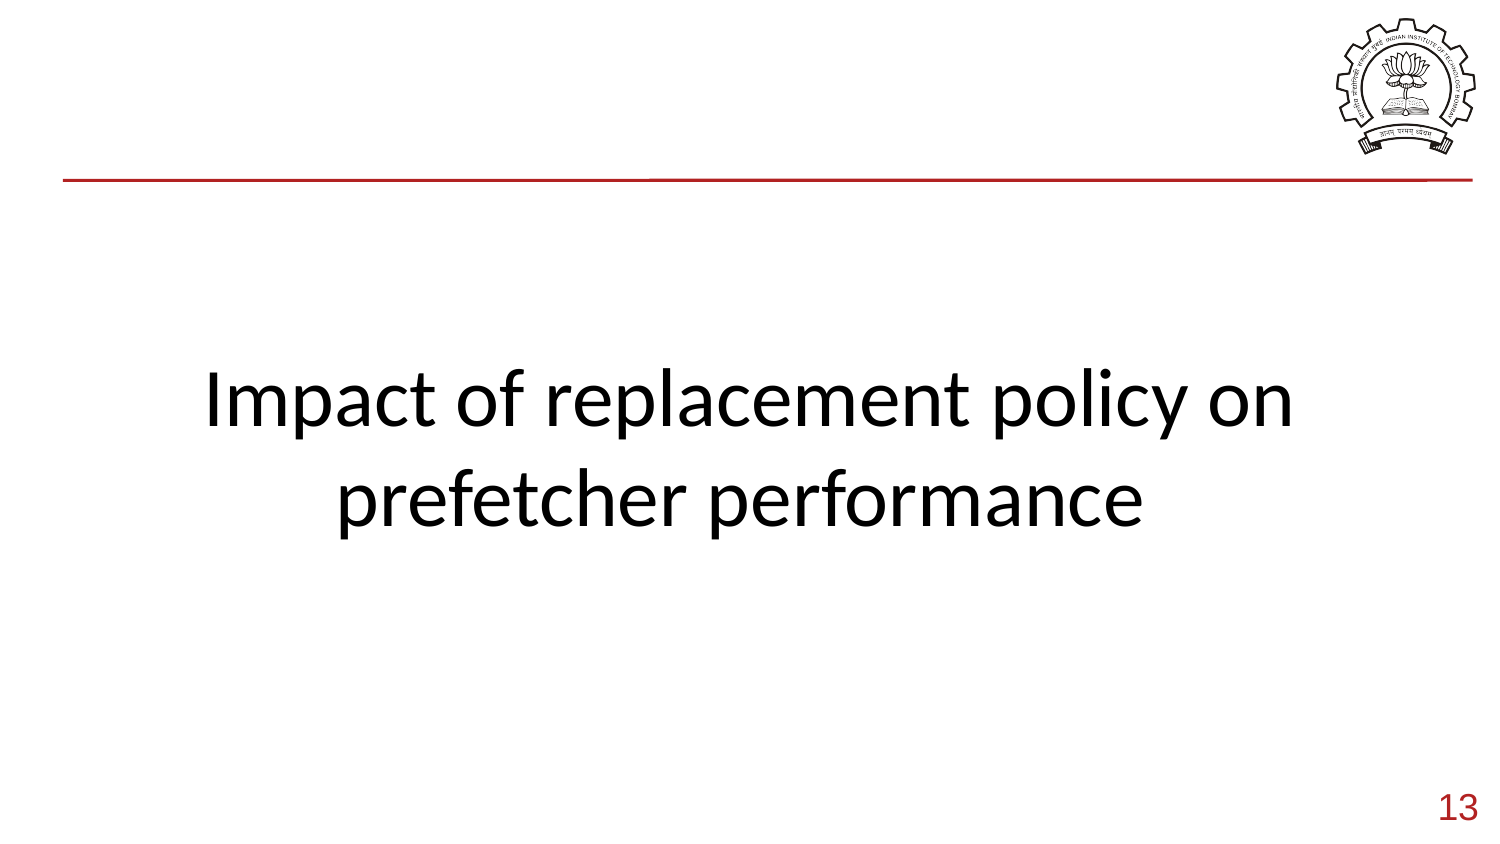

# Impact of replacement policy on prefetcher performance
13